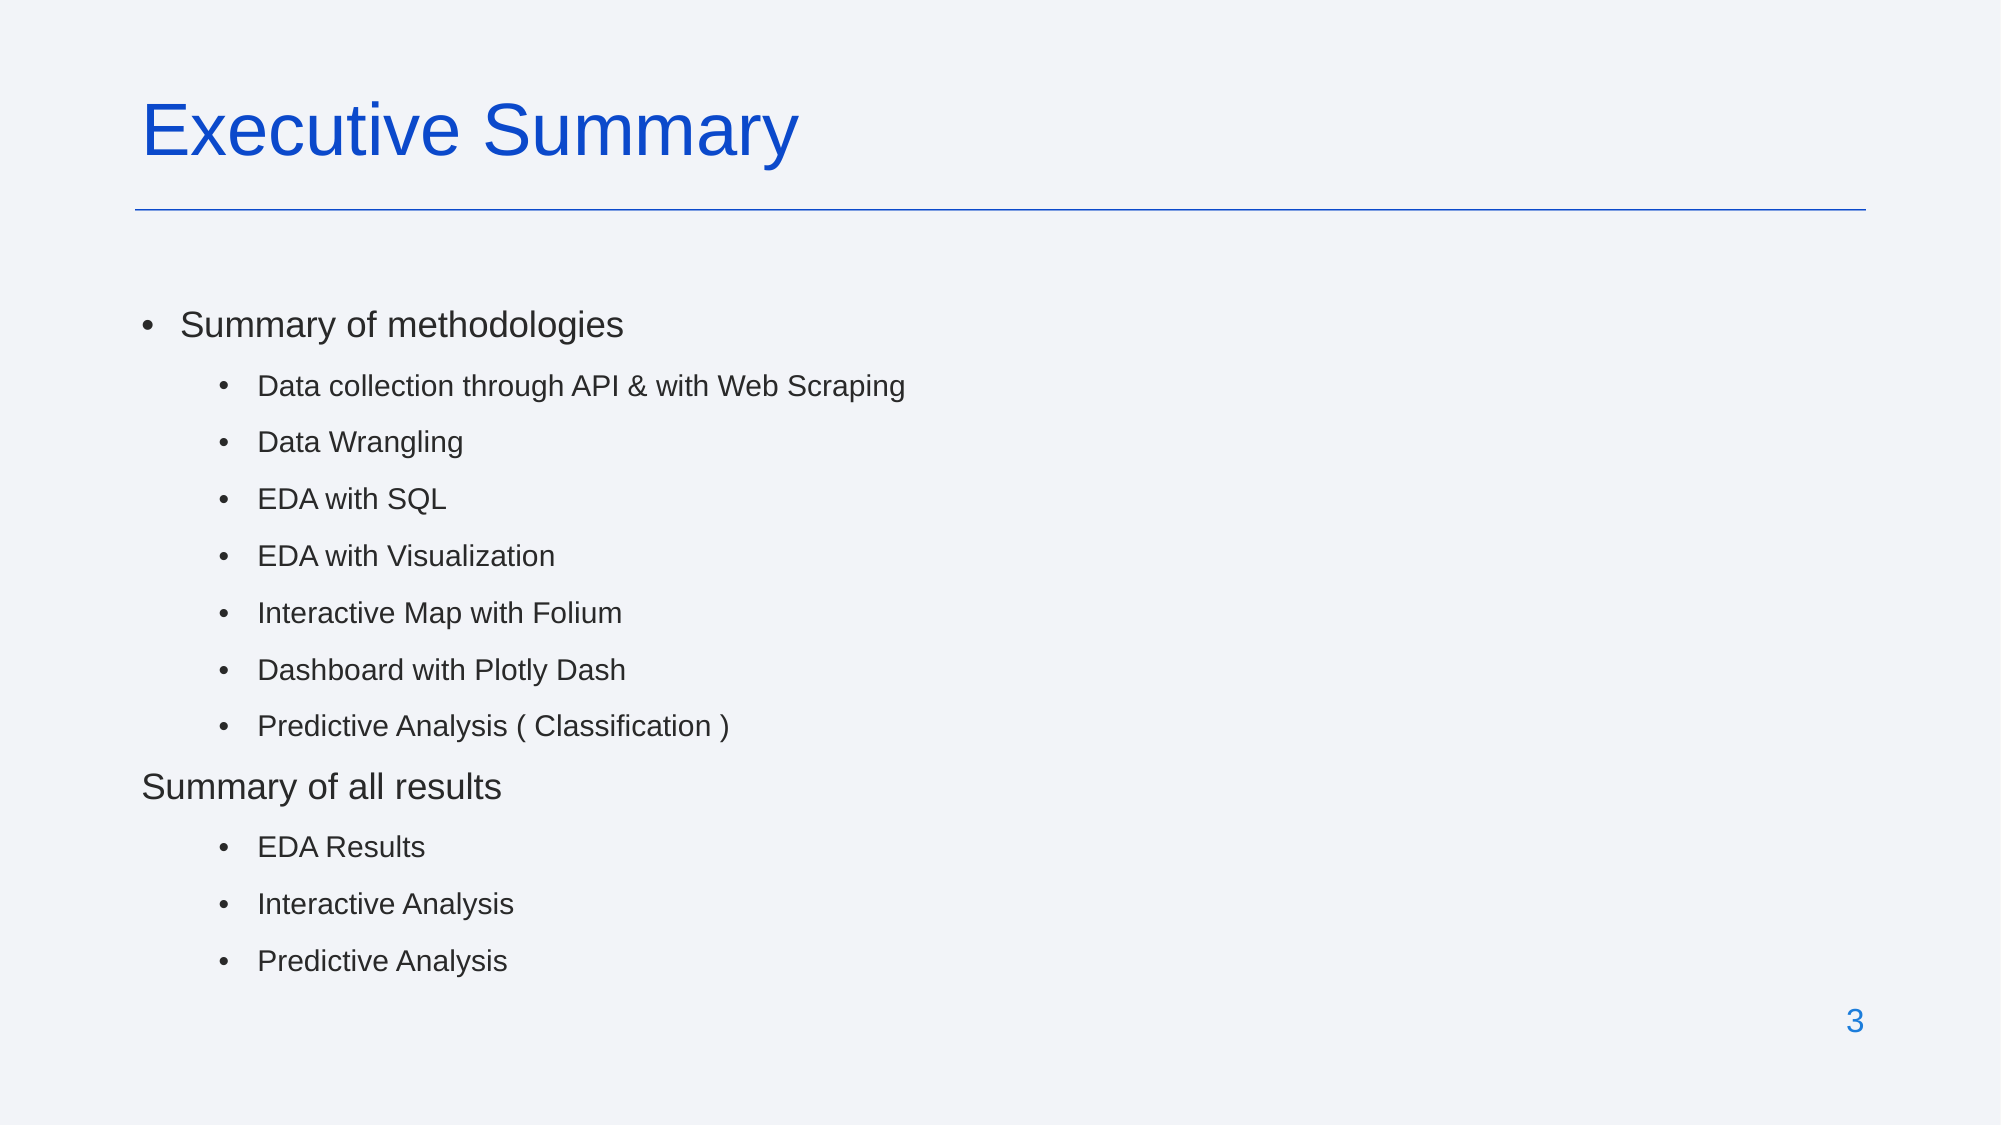

Executive Summary
Summary of methodologies
Data collection through API & with Web Scraping
Data Wrangling
EDA with SQL
EDA with Visualization
Interactive Map with Folium
Dashboard with Plotly Dash
Predictive Analysis ( Classification )
Summary of all results
EDA Results
Interactive Analysis
Predictive Analysis

3